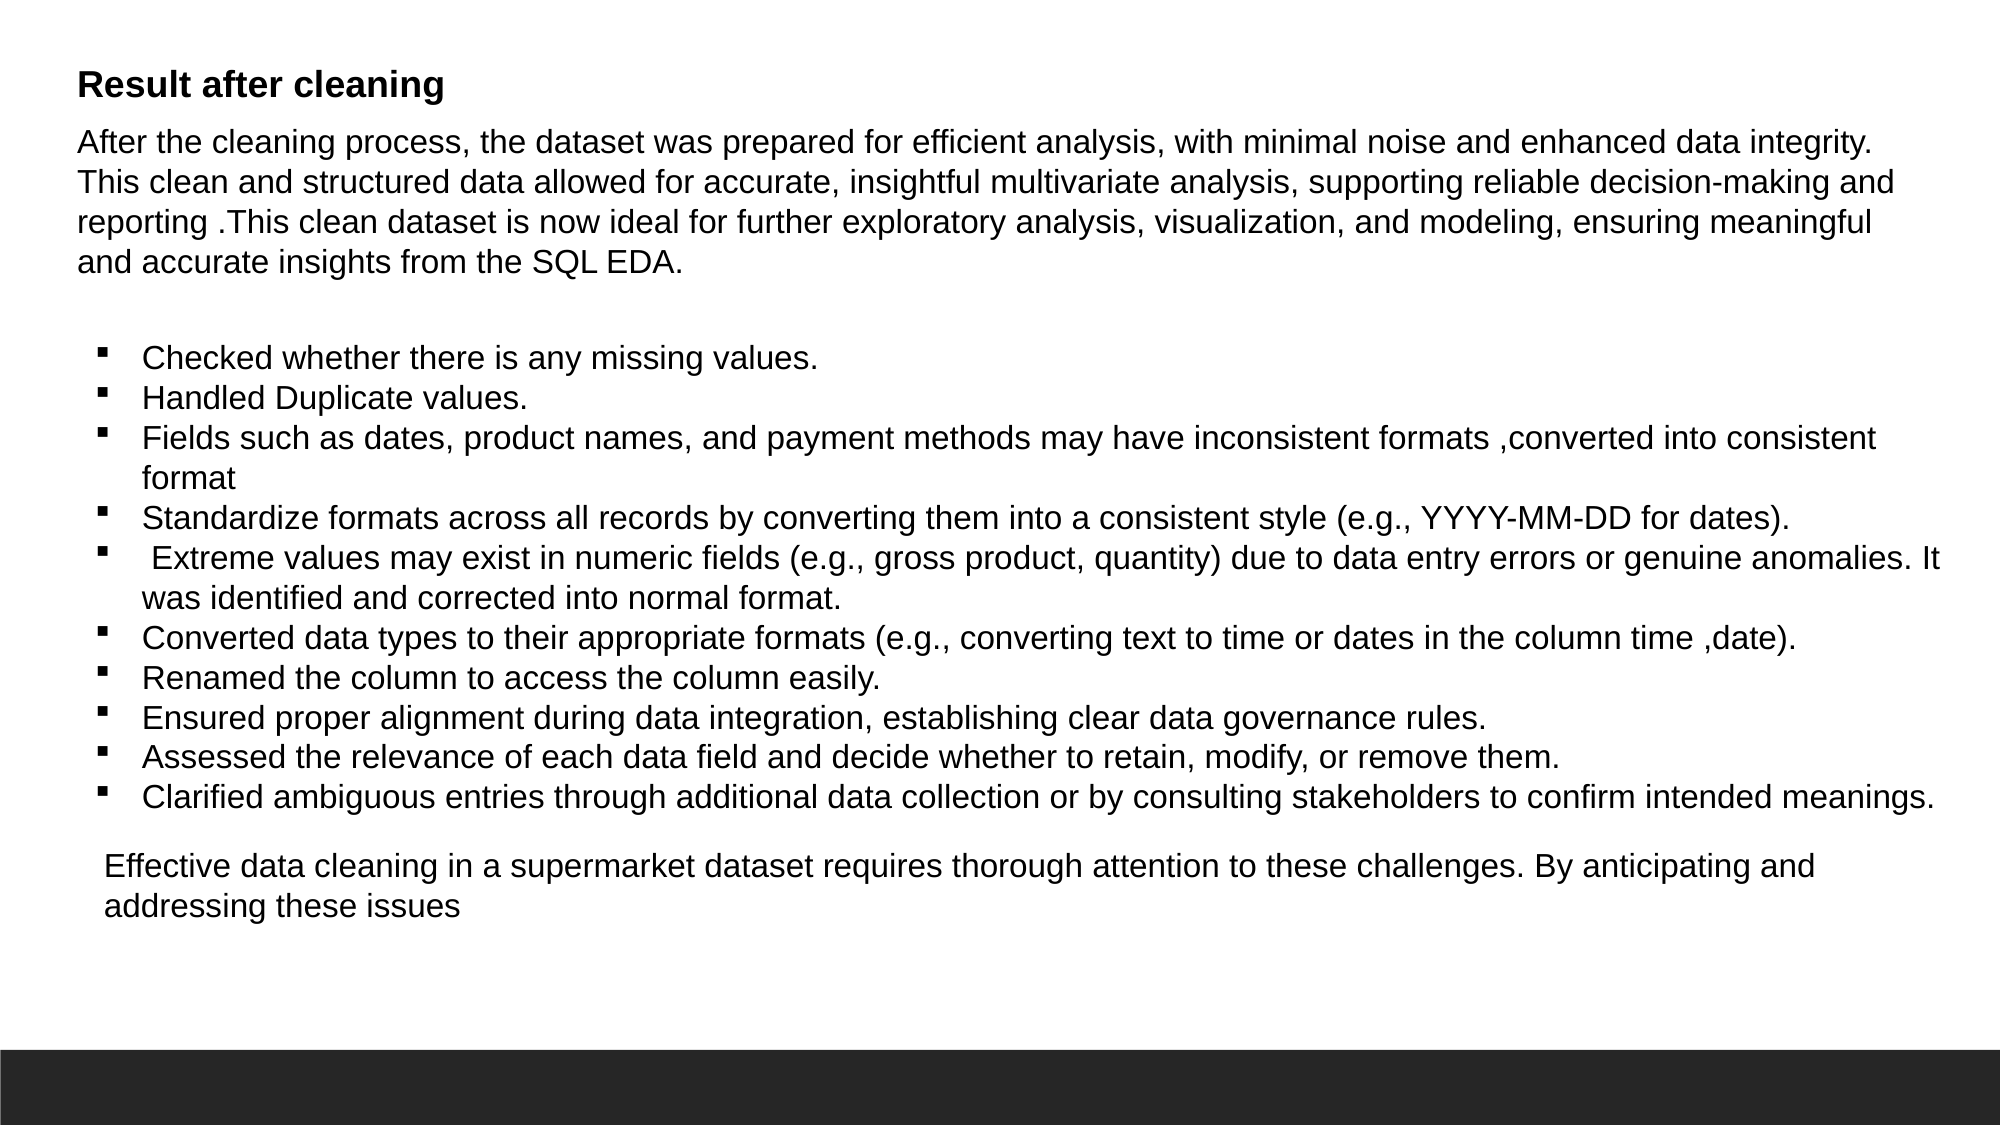

Result after cleaning
After the cleaning process, the dataset was prepared for efficient analysis, with minimal noise and enhanced data integrity. This clean and structured data allowed for accurate, insightful multivariate analysis, supporting reliable decision-making and reporting .This clean dataset is now ideal for further exploratory analysis, visualization, and modeling, ensuring meaningful and accurate insights from the SQL EDA.
Checked whether there is any missing values.
Handled Duplicate values.
Fields such as dates, product names, and payment methods may have inconsistent formats ,converted into consistent format
Standardize formats across all records by converting them into a consistent style (e.g., YYYY-MM-DD for dates).
 Extreme values may exist in numeric fields (e.g., gross product, quantity) due to data entry errors or genuine anomalies. It was identified and corrected into normal format.
Converted data types to their appropriate formats (e.g., converting text to time or dates in the column time ,date).
Renamed the column to access the column easily.
Ensured proper alignment during data integration, establishing clear data governance rules.
Assessed the relevance of each data field and decide whether to retain, modify, or remove them.
Clarified ambiguous entries through additional data collection or by consulting stakeholders to confirm intended meanings.

Effective data cleaning in a supermarket dataset requires thorough attention to these challenges. By anticipating and addressing these issues